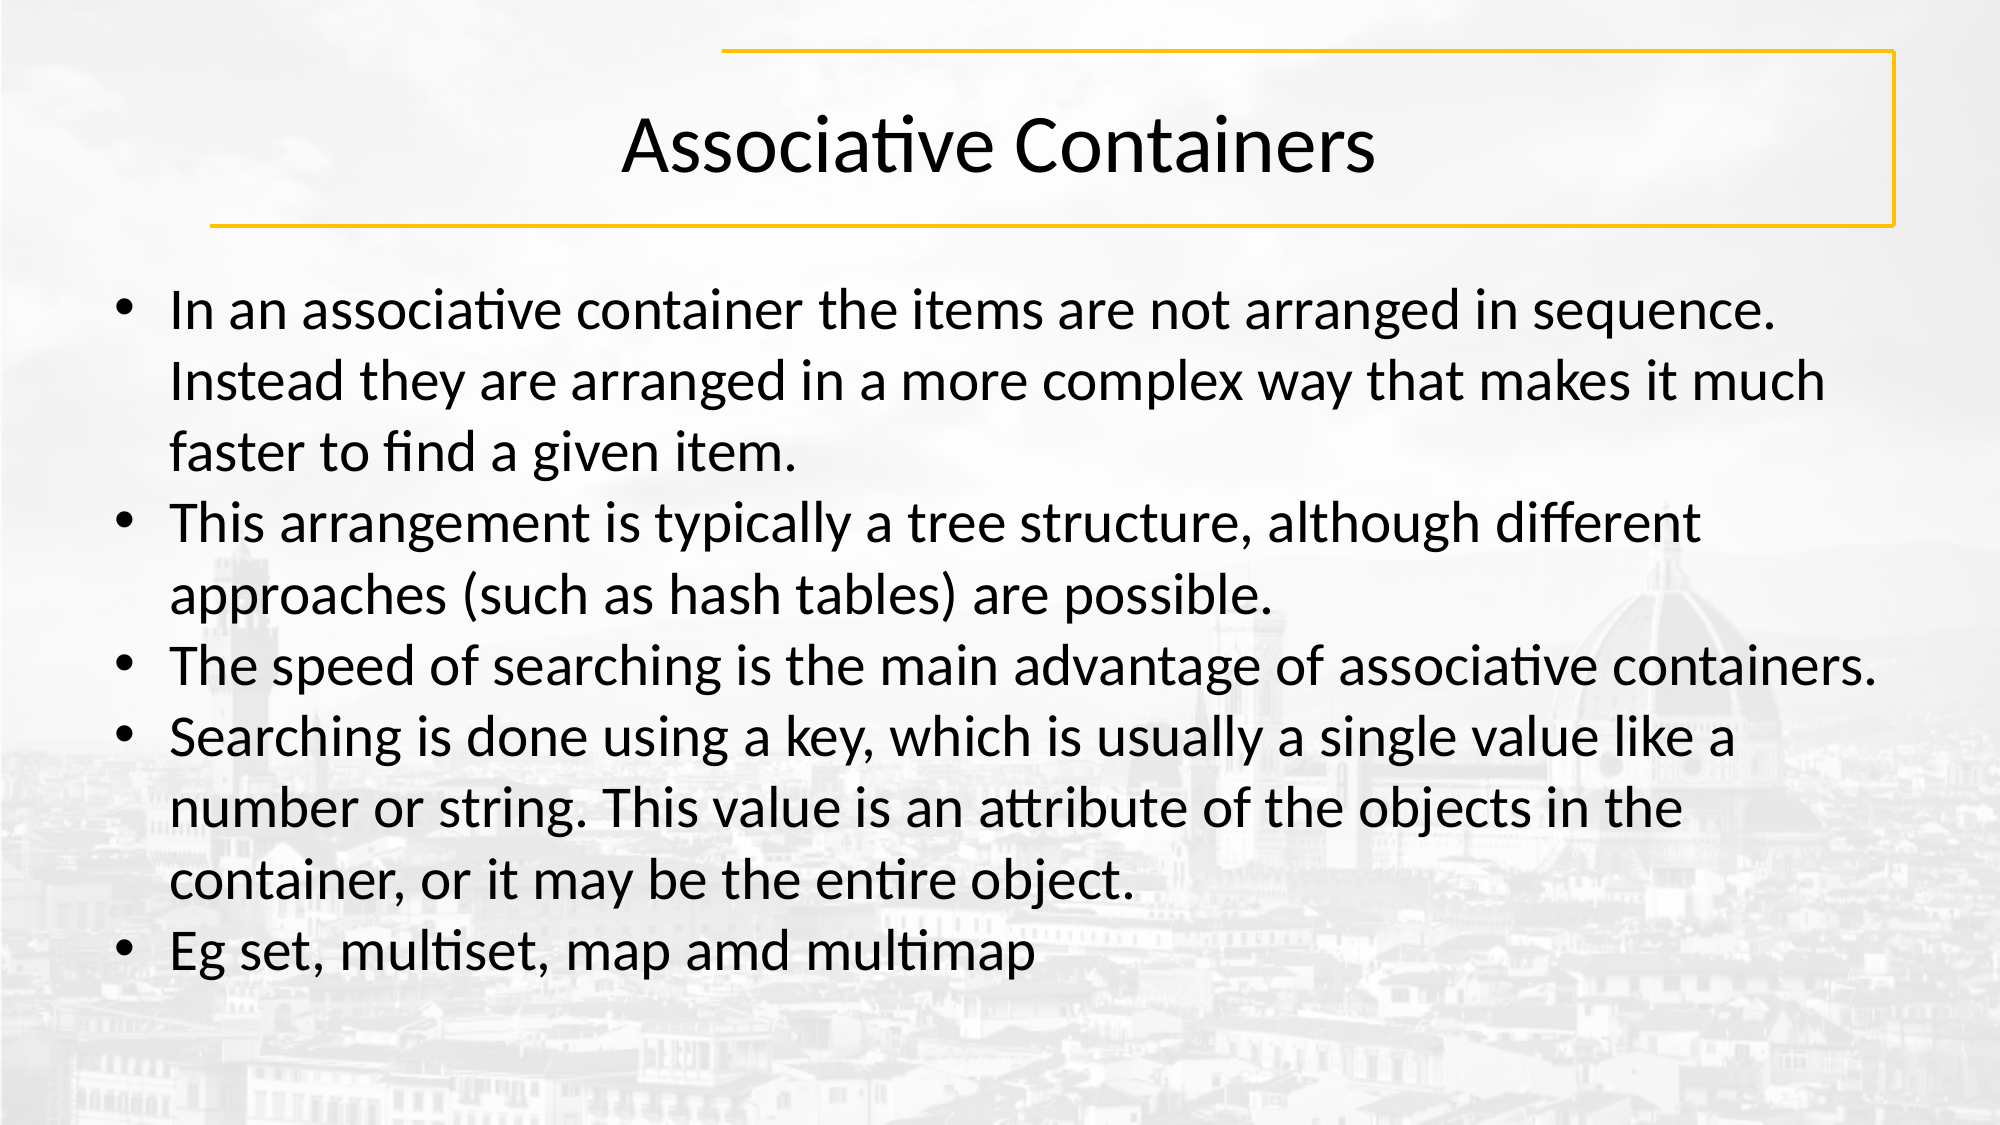

# Associative Containers
In an associative container the items are not arranged in sequence. Instead they are arranged in a more complex way that makes it much faster to find a given item.
This arrangement is typically a tree structure, although different approaches (such as hash tables) are possible.
The speed of searching is the main advantage of associative containers.
Searching is done using a key, which is usually a single value like a number or string. This value is an attribute of the objects in the container, or it may be the entire object.
Eg set, multiset, map amd multimap